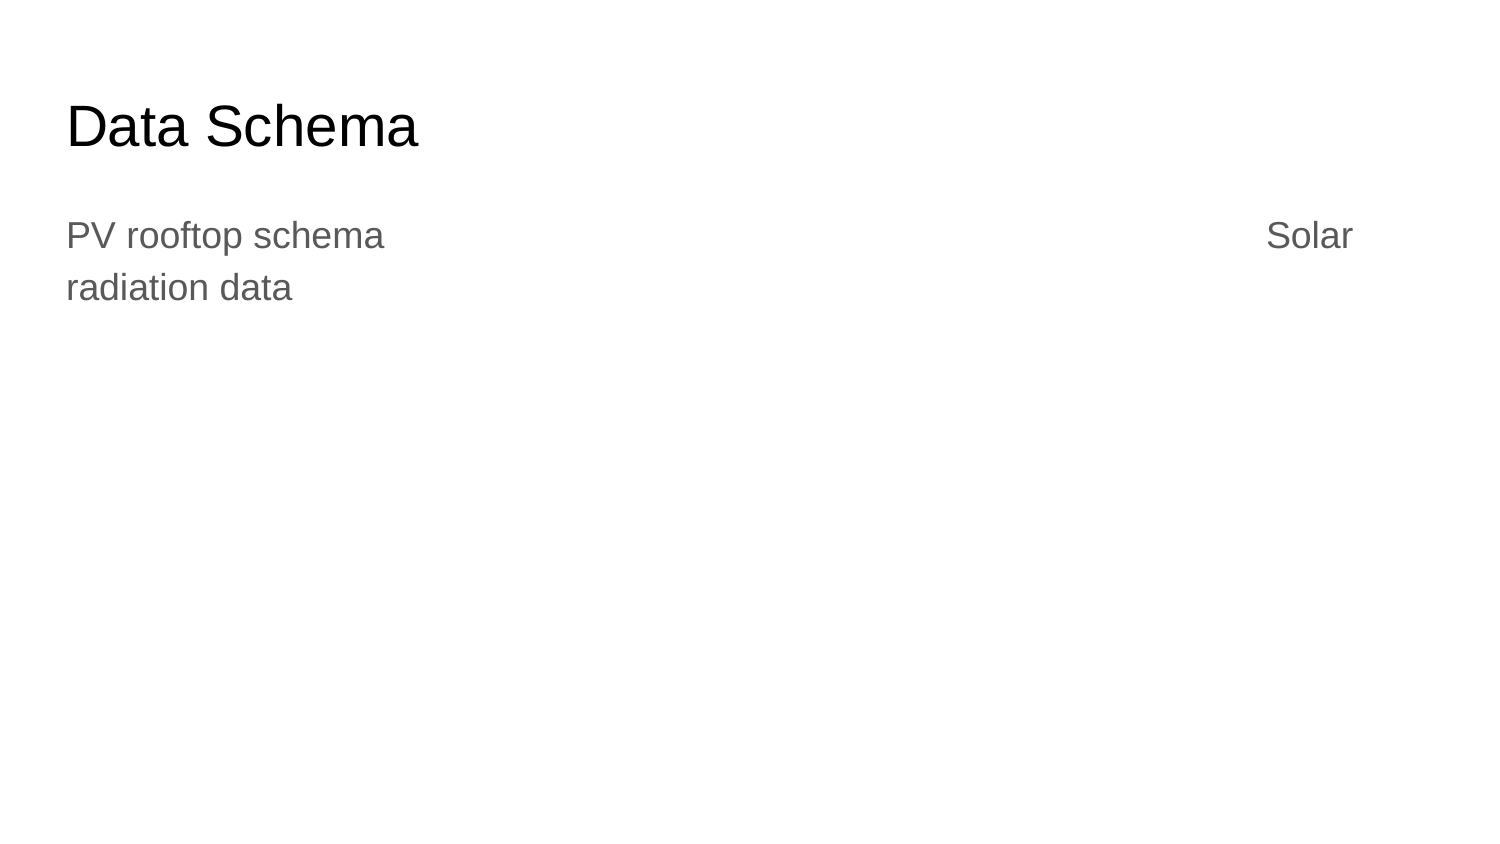

# Data Schema
PV rooftop schema						Solar radiation data